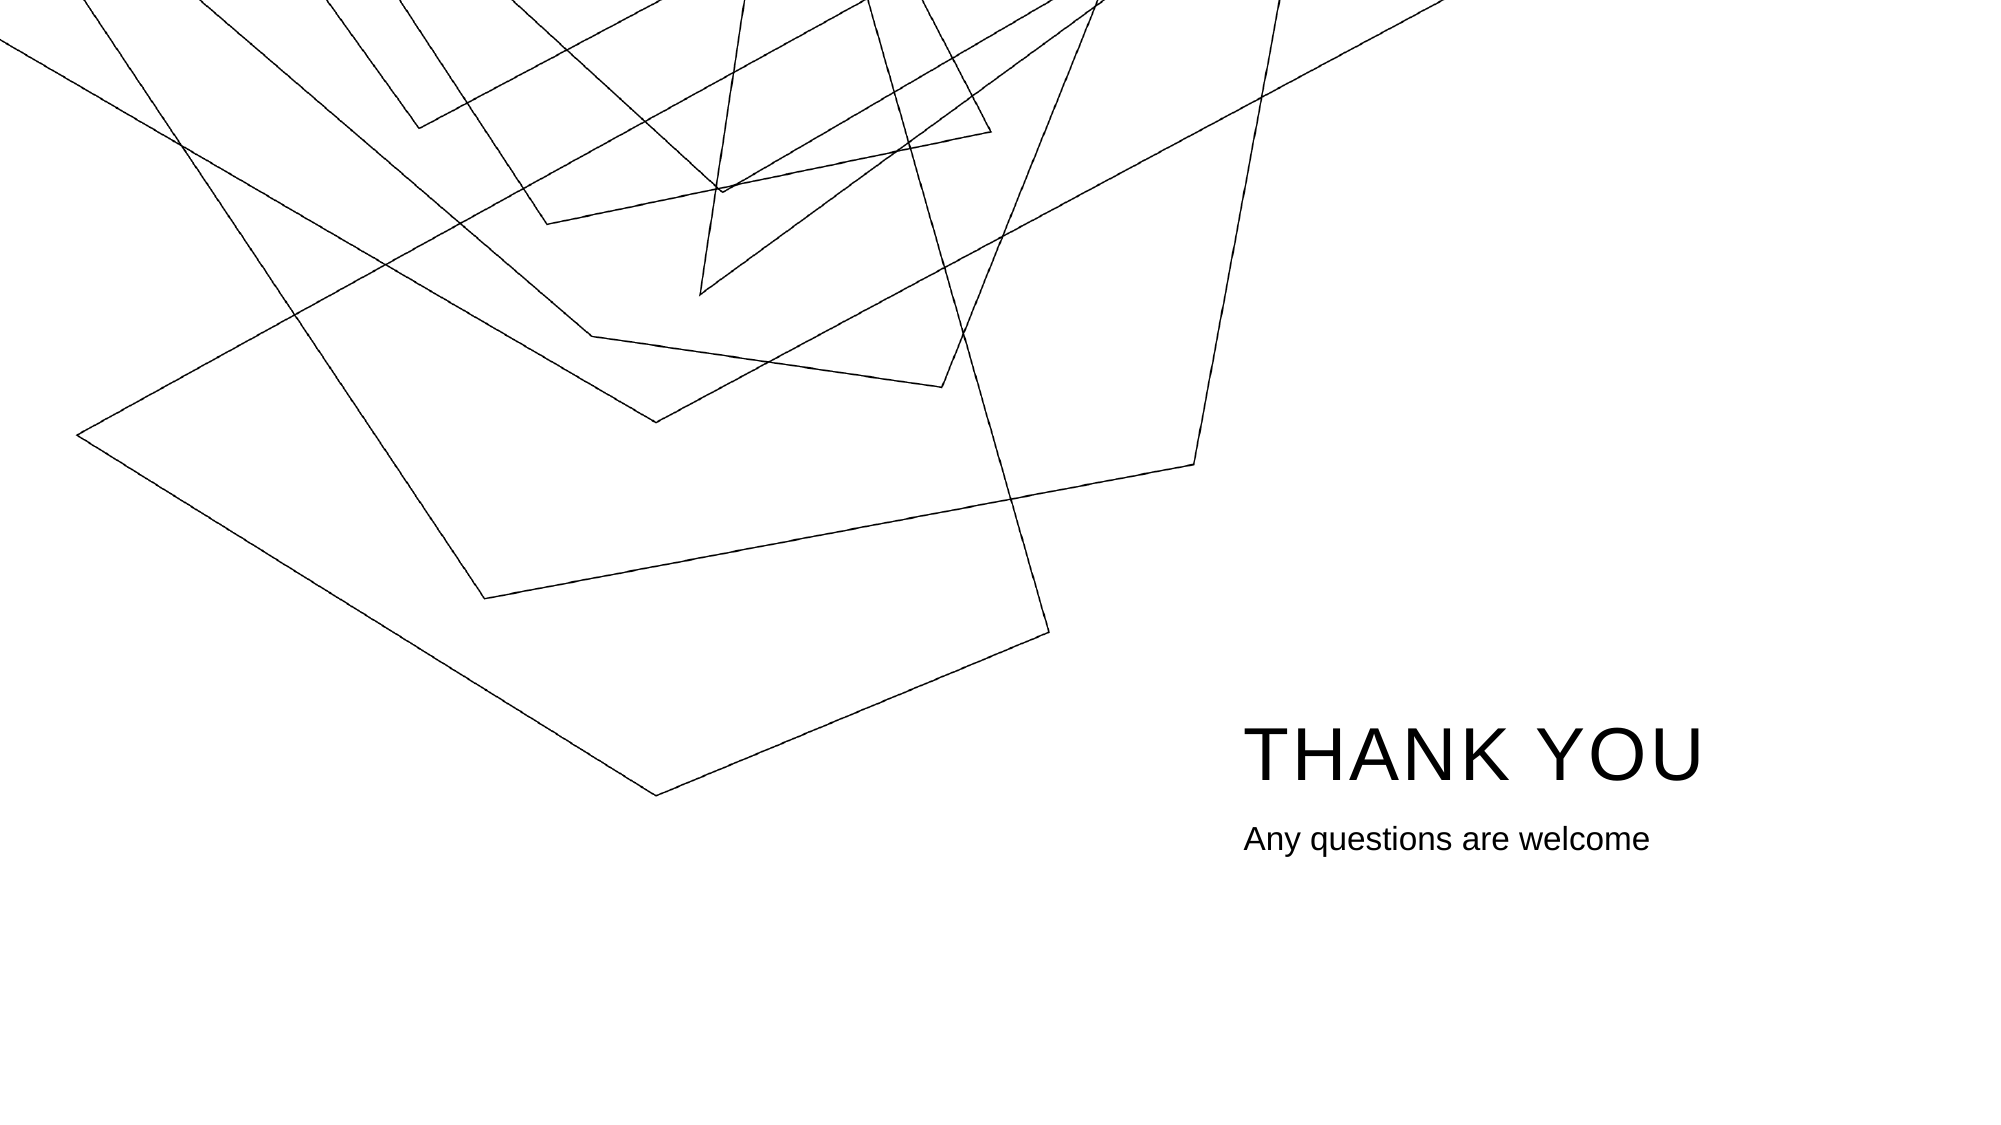

# Thank you
Any questions are welcome